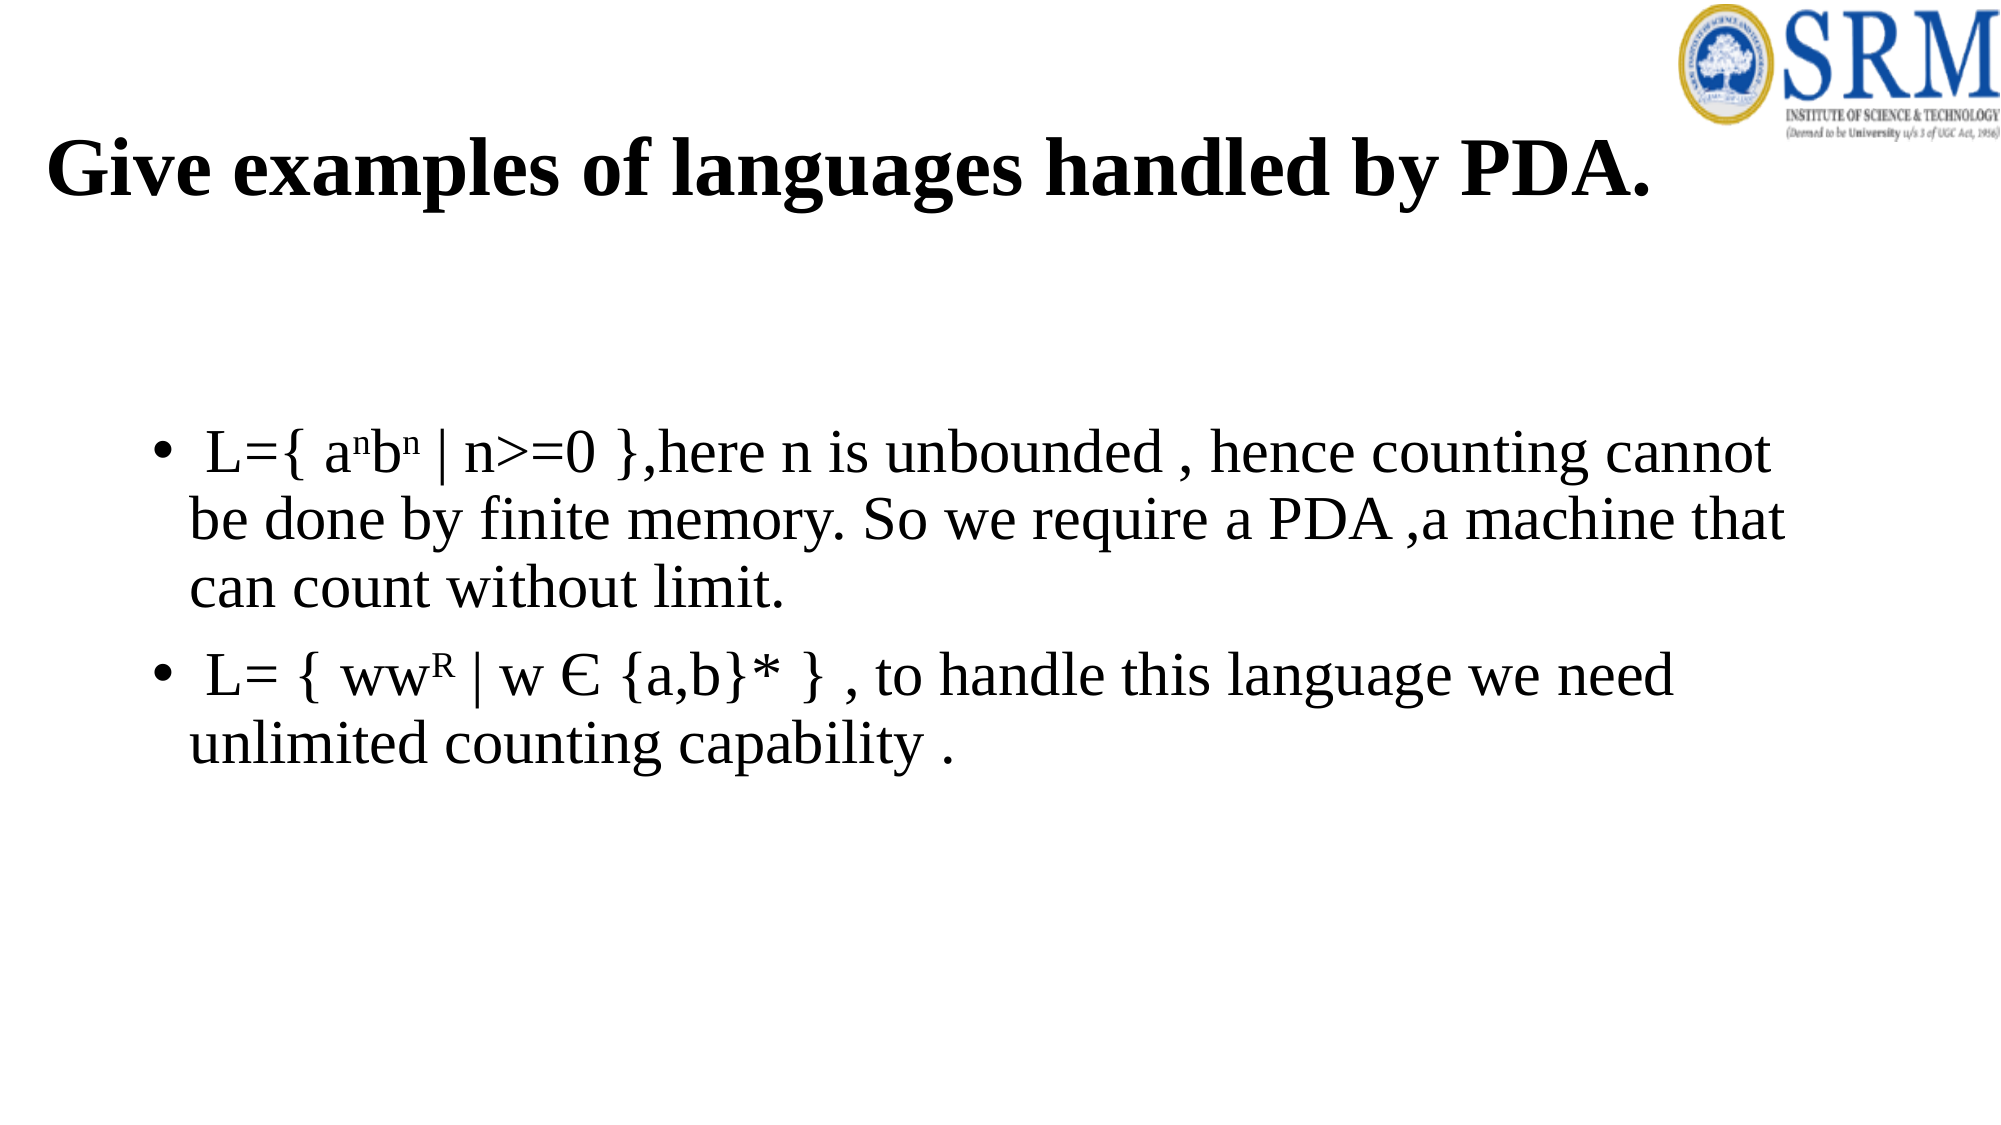

# Give examples of languages handled by PDA.
 L={ anbn | n>=0 },here n is unbounded , hence counting cannot be done by finite memory. So we require a PDA ,a machine that can count without limit.
 L= { wwR | w Є {a,b}* } , to handle this language we need unlimited counting capability .